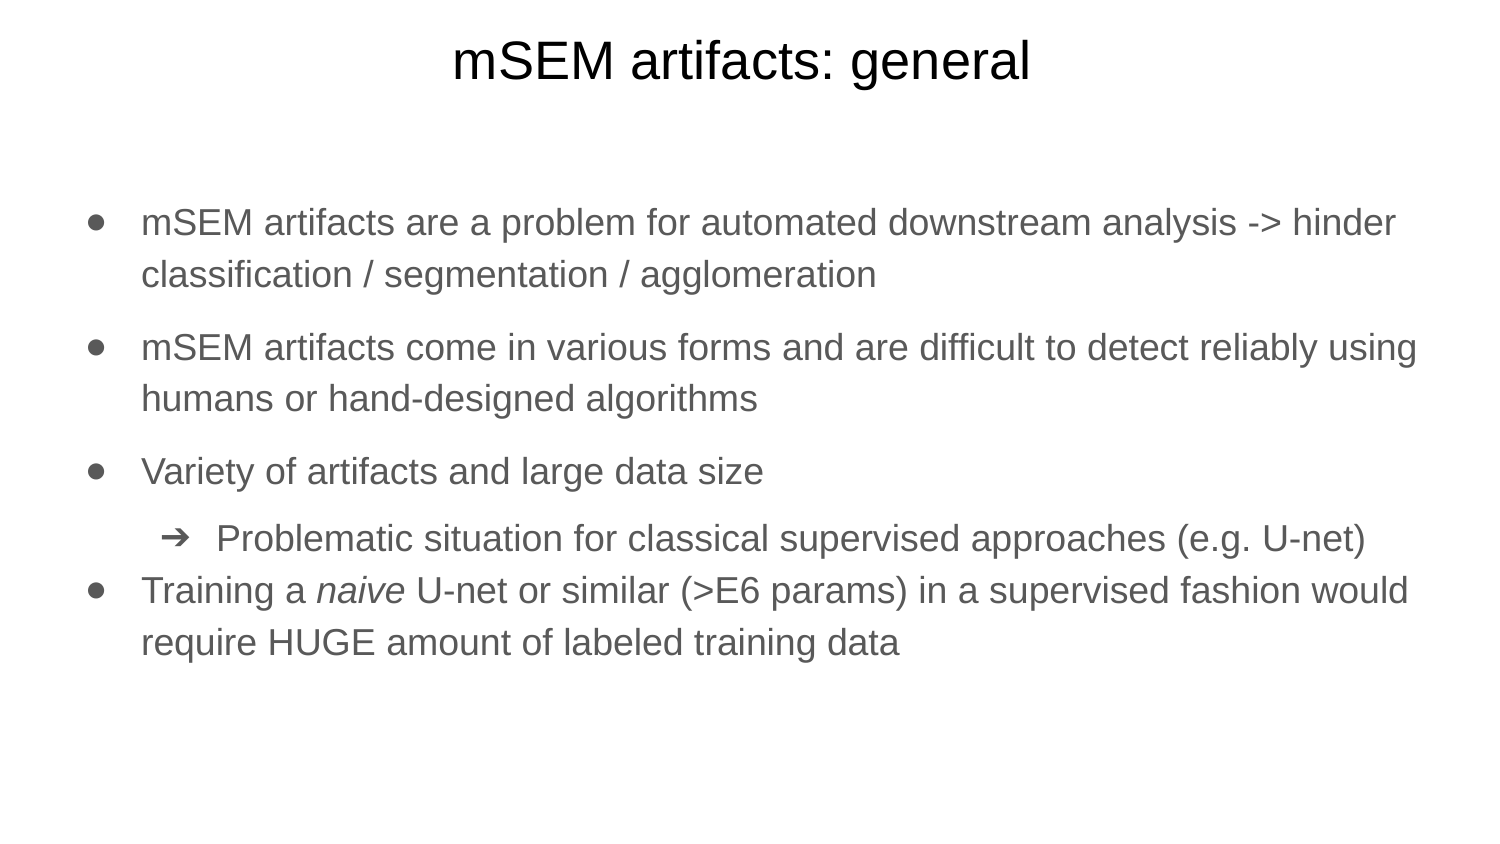

# mSEM artifacts: general
mSEM artifacts are a problem for automated downstream analysis -> hinder classification / segmentation / agglomeration
mSEM artifacts come in various forms and are difficult to detect reliably using humans or hand-designed algorithms
Variety of artifacts and large data size
Problematic situation for classical supervised approaches (e.g. U-net)
Training a naive U-net or similar (>E6 params) in a supervised fashion would require HUGE amount of labeled training data